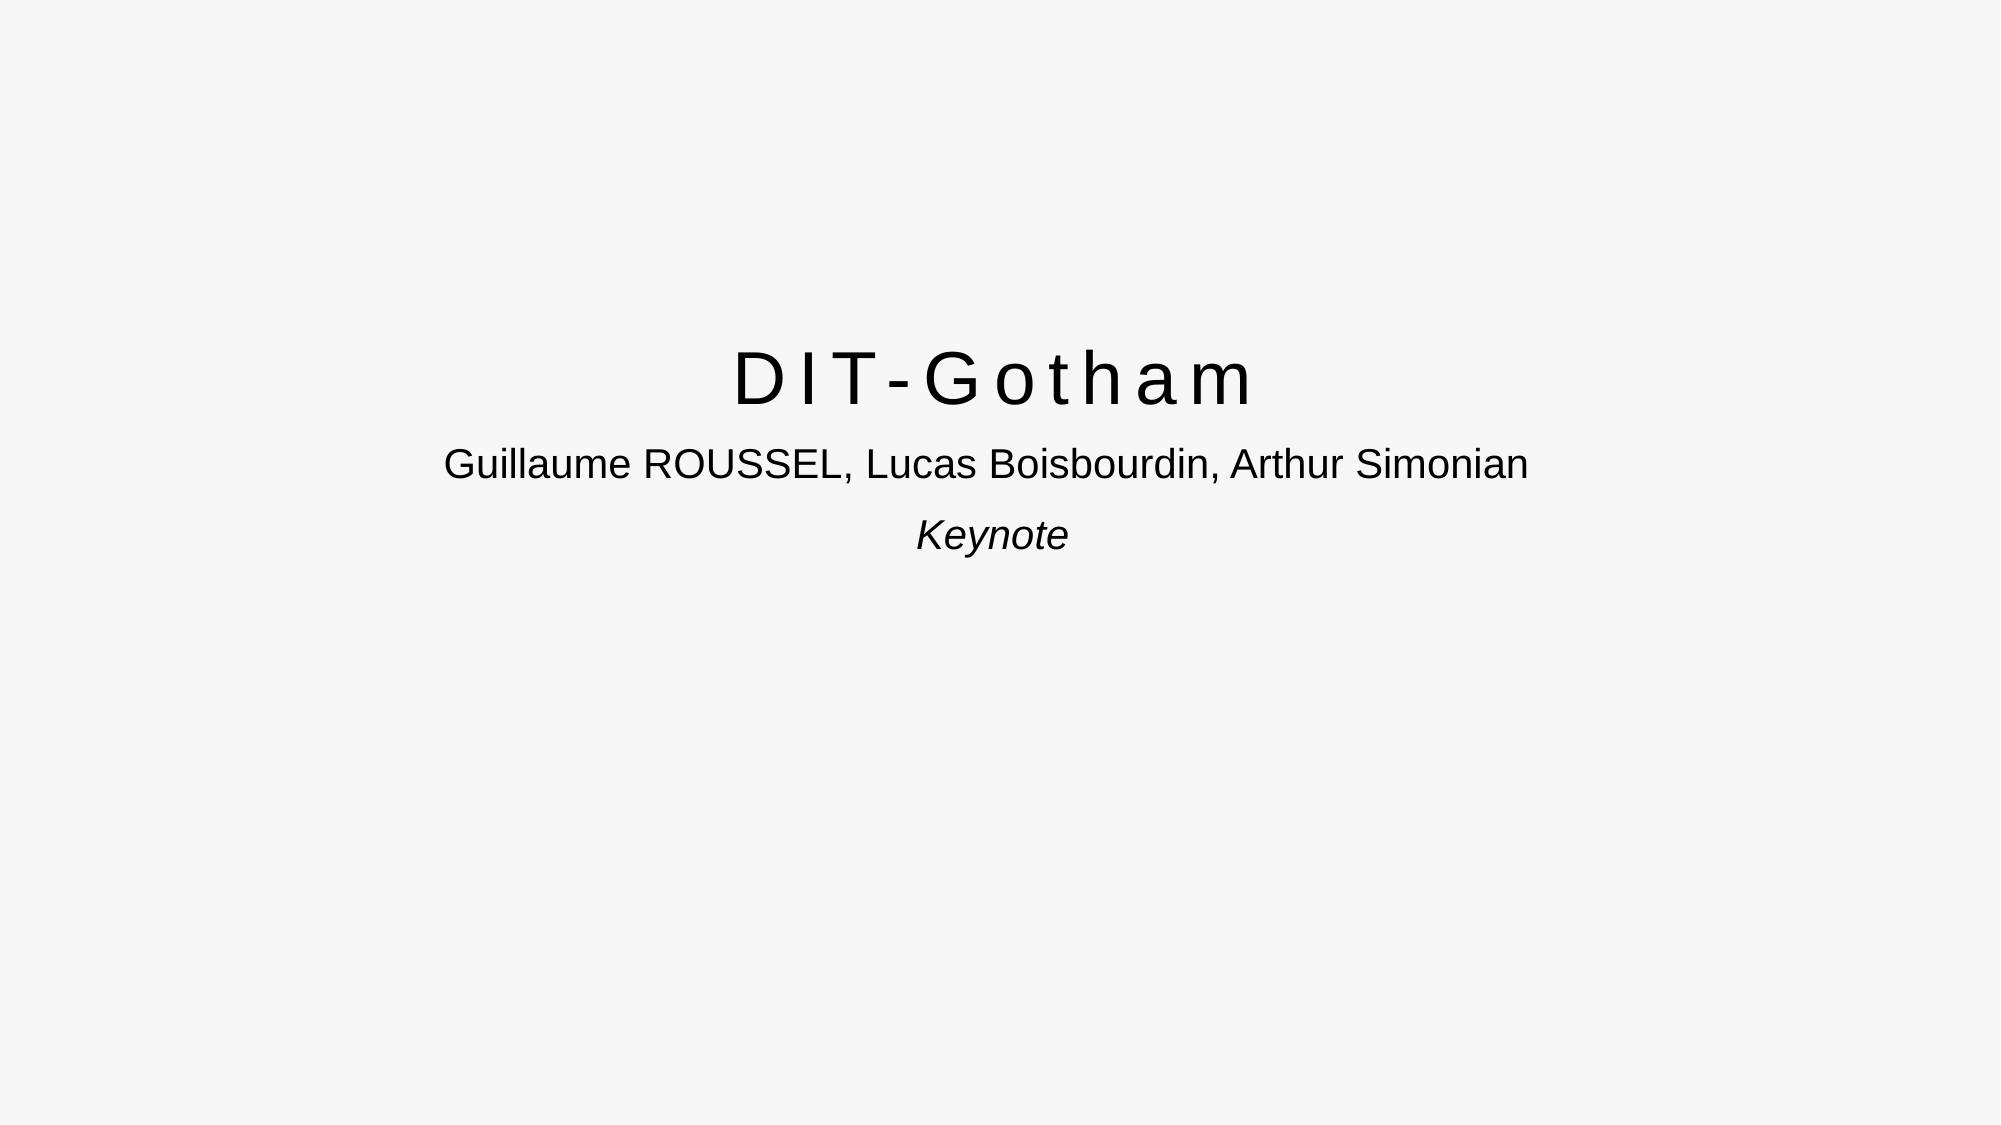

DIT-Gotham
Guillaume ROUSSEL, Lucas Boisbourdin, Arthur Simonian
Keynote